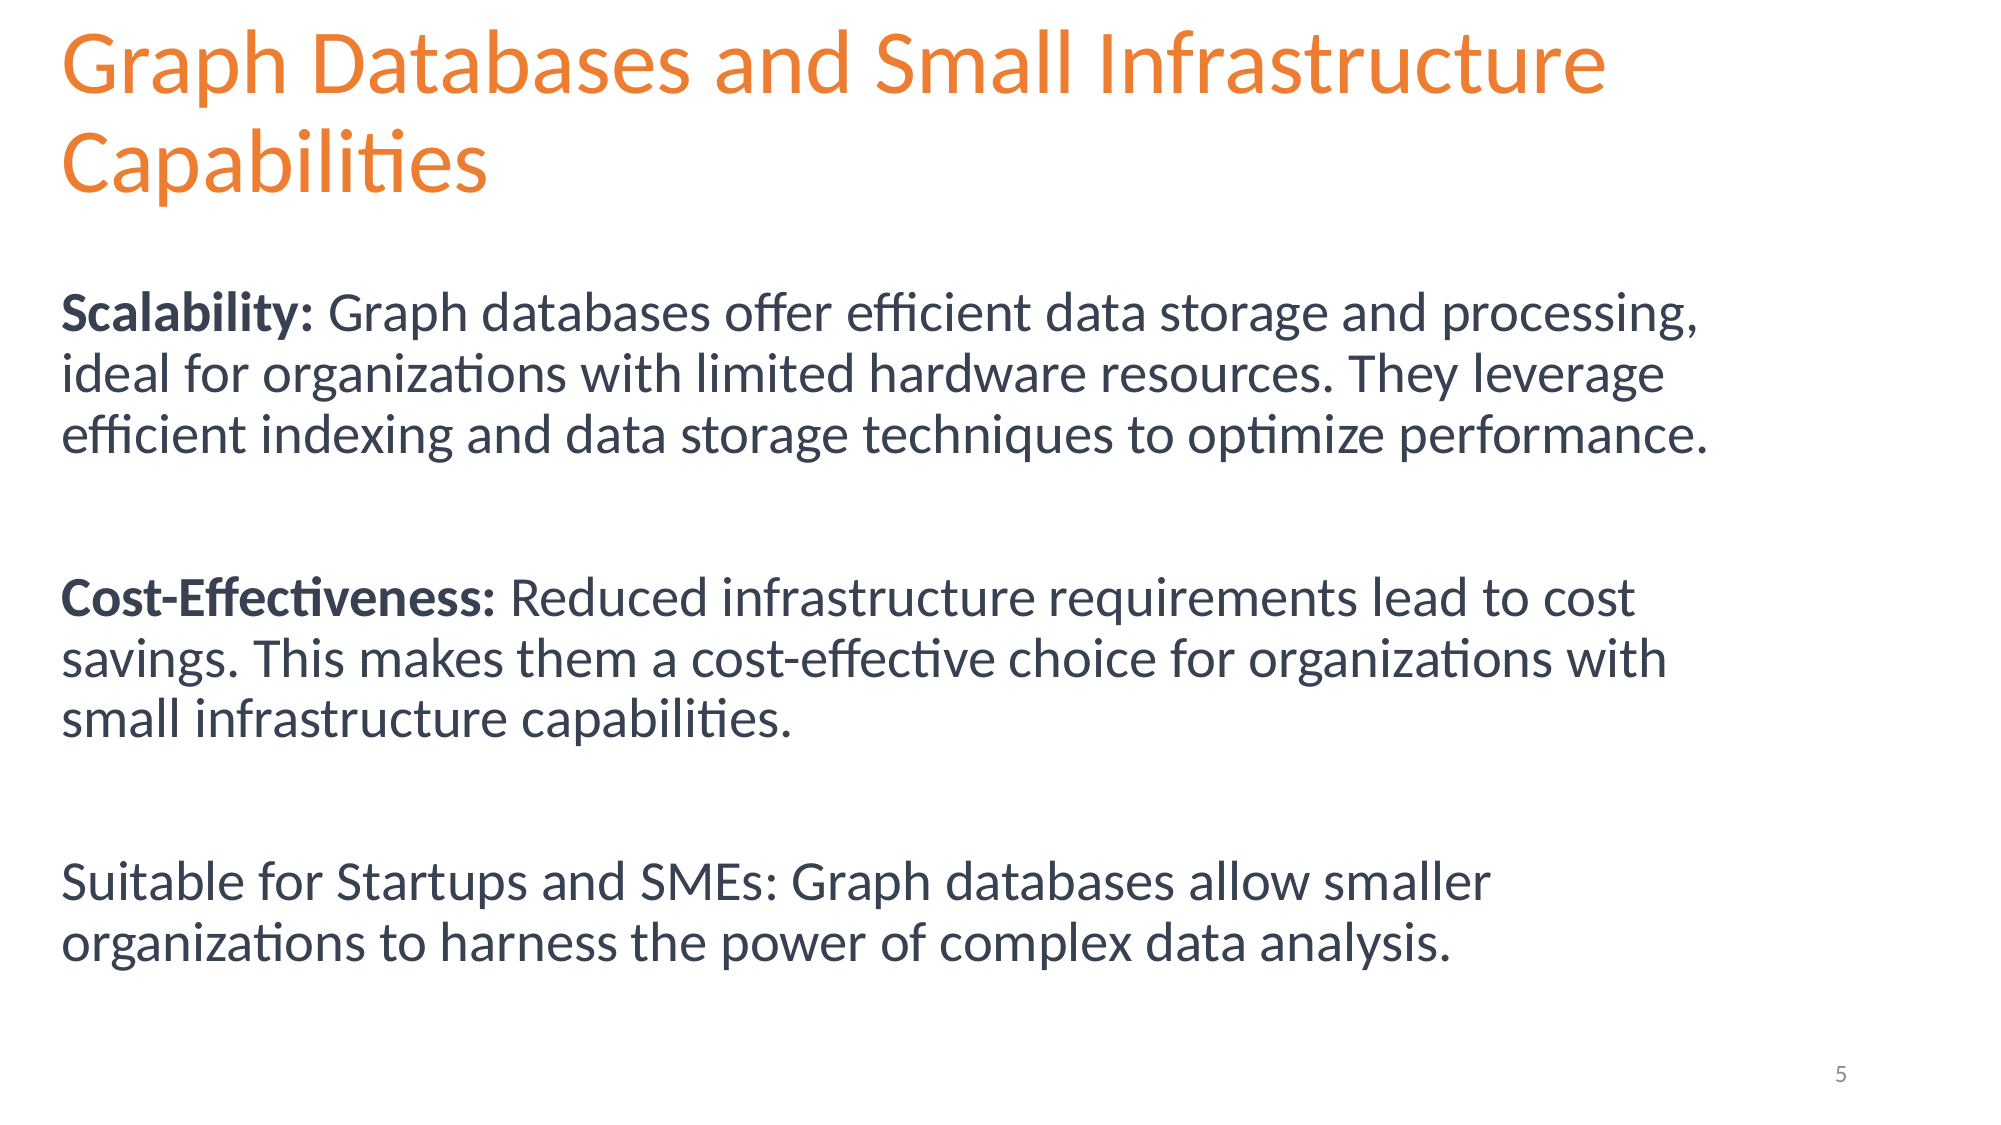

# Graph Databases and Small Infrastructure Capabilities
Scalability: Graph databases offer efficient data storage and processing, ideal for organizations with limited hardware resources. They leverage efficient indexing and data storage techniques to optimize performance.

Cost-Effectiveness: Reduced infrastructure requirements lead to cost savings. This makes them a cost-effective choice for organizations with small infrastructure capabilities.

Suitable for Startups and SMEs: Graph databases allow smaller organizations to harness the power of complex data analysis.
5